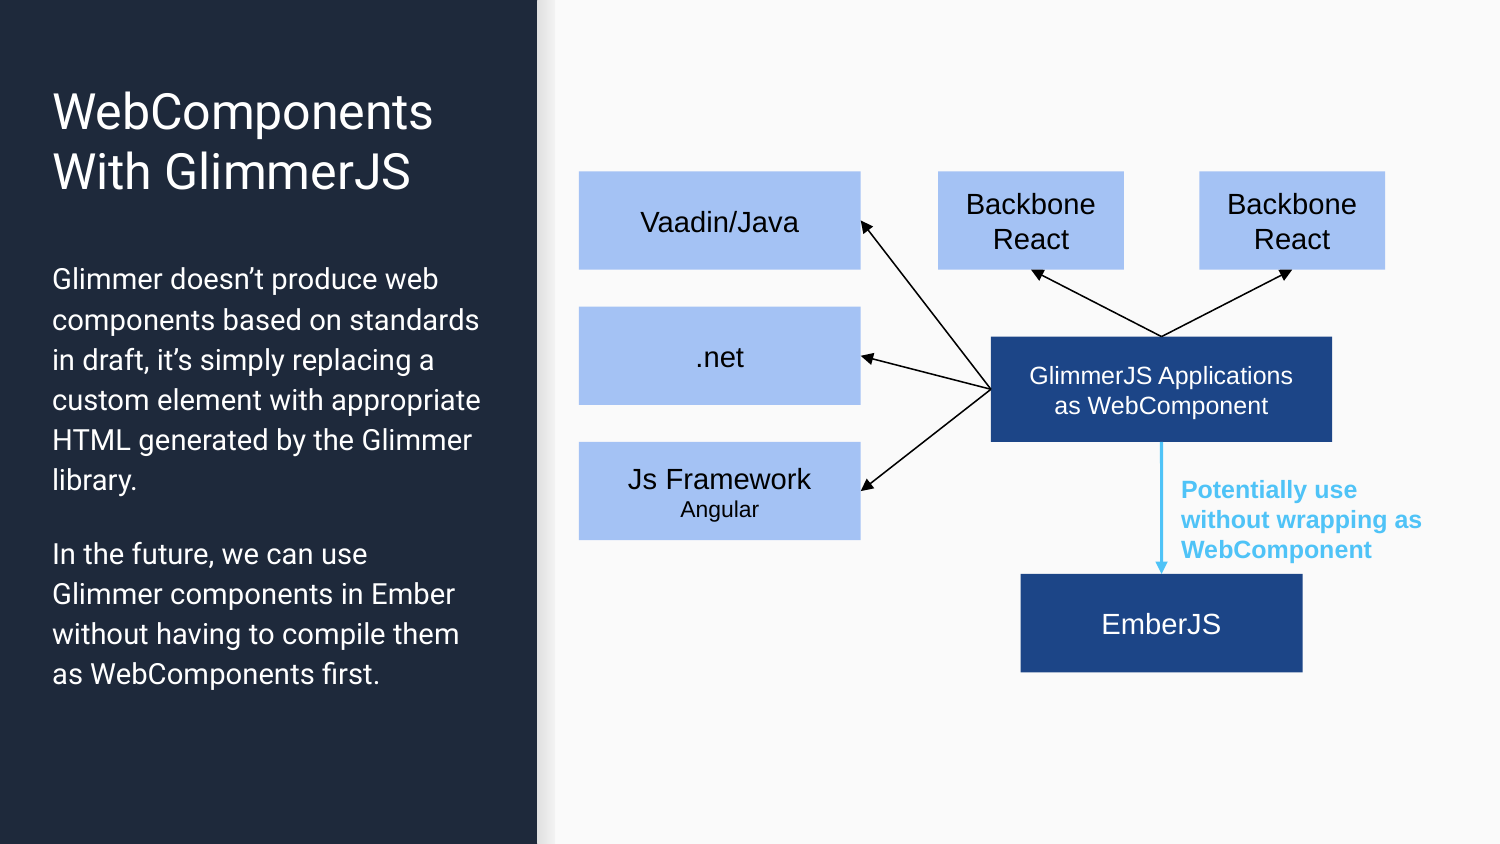

# WebComponents
With GlimmerJS
Vaadin/Java
Backbone
React
Backbone
React
Glimmer doesn’t produce web components based on standards in draft, it’s simply replacing a custom element with appropriate HTML generated by the Glimmer library.
In the future, we can use Glimmer components in Ember without having to compile them as WebComponents first.
.net
GlimmerJS Applications
as WebComponent
Js Framework
Angular
Potentially use without wrapping as WebComponent
EmberJS